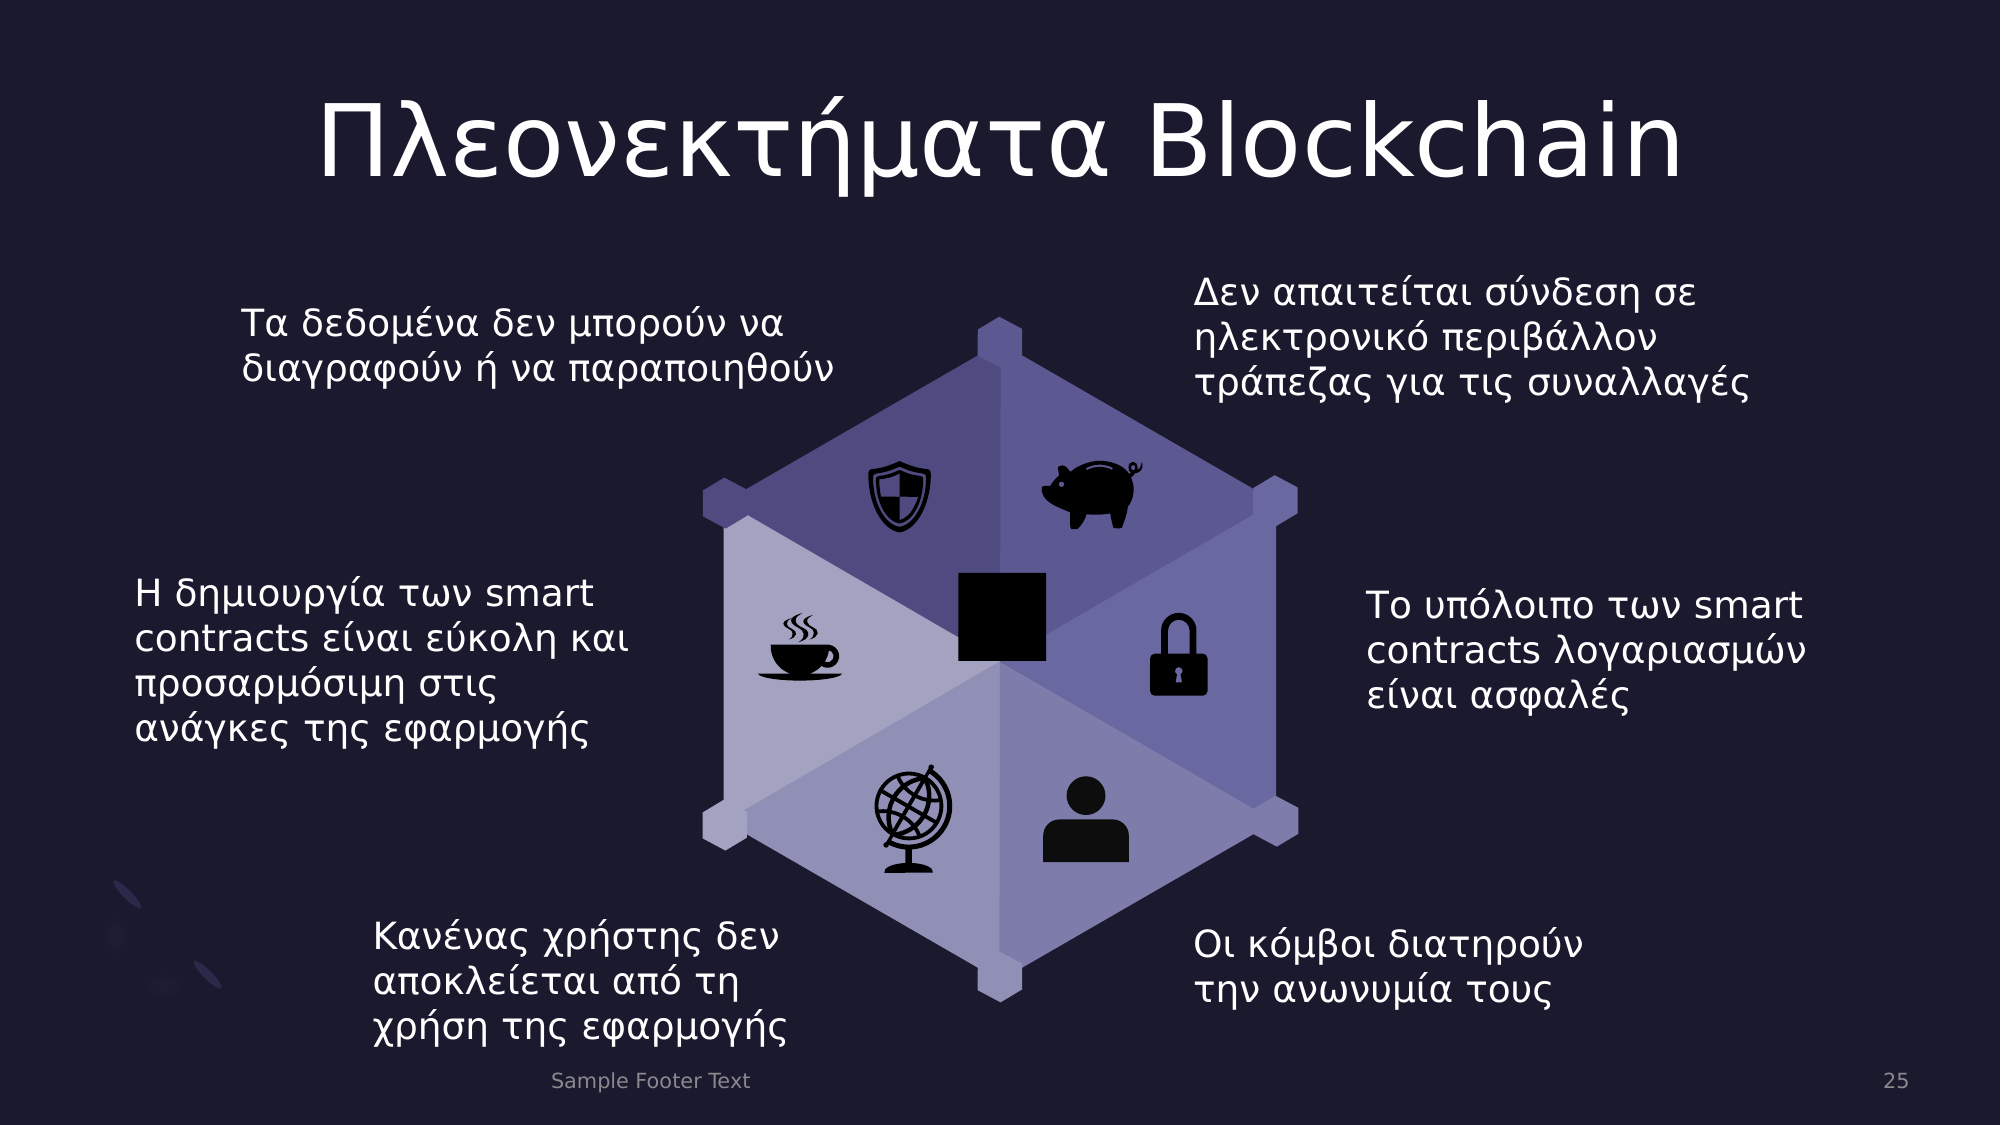

# Πλεονεκτήματα Blockchain
Δεν απαιτείται σύνδεση σε ηλεκτρονικό περιβάλλον τράπεζας για τις συναλλαγές
Τα δεδομένα δεν μπορούν να διαγραφούν ή να παραποιηθούν

Η δημιουργία των smart contracts είναι εύκολη και προσαρμόσιμη στις ανάγκες της εφαρμογής

Το υπόλοιπο των smart contracts λογαριασμών είναι ασφαλές

Κανένας χρήστης δεν αποκλείεται από τη χρήση της εφαρμογής
Οι κόμβοι διατηρούν την ανωνυμία τους

Sample Footer Text
25